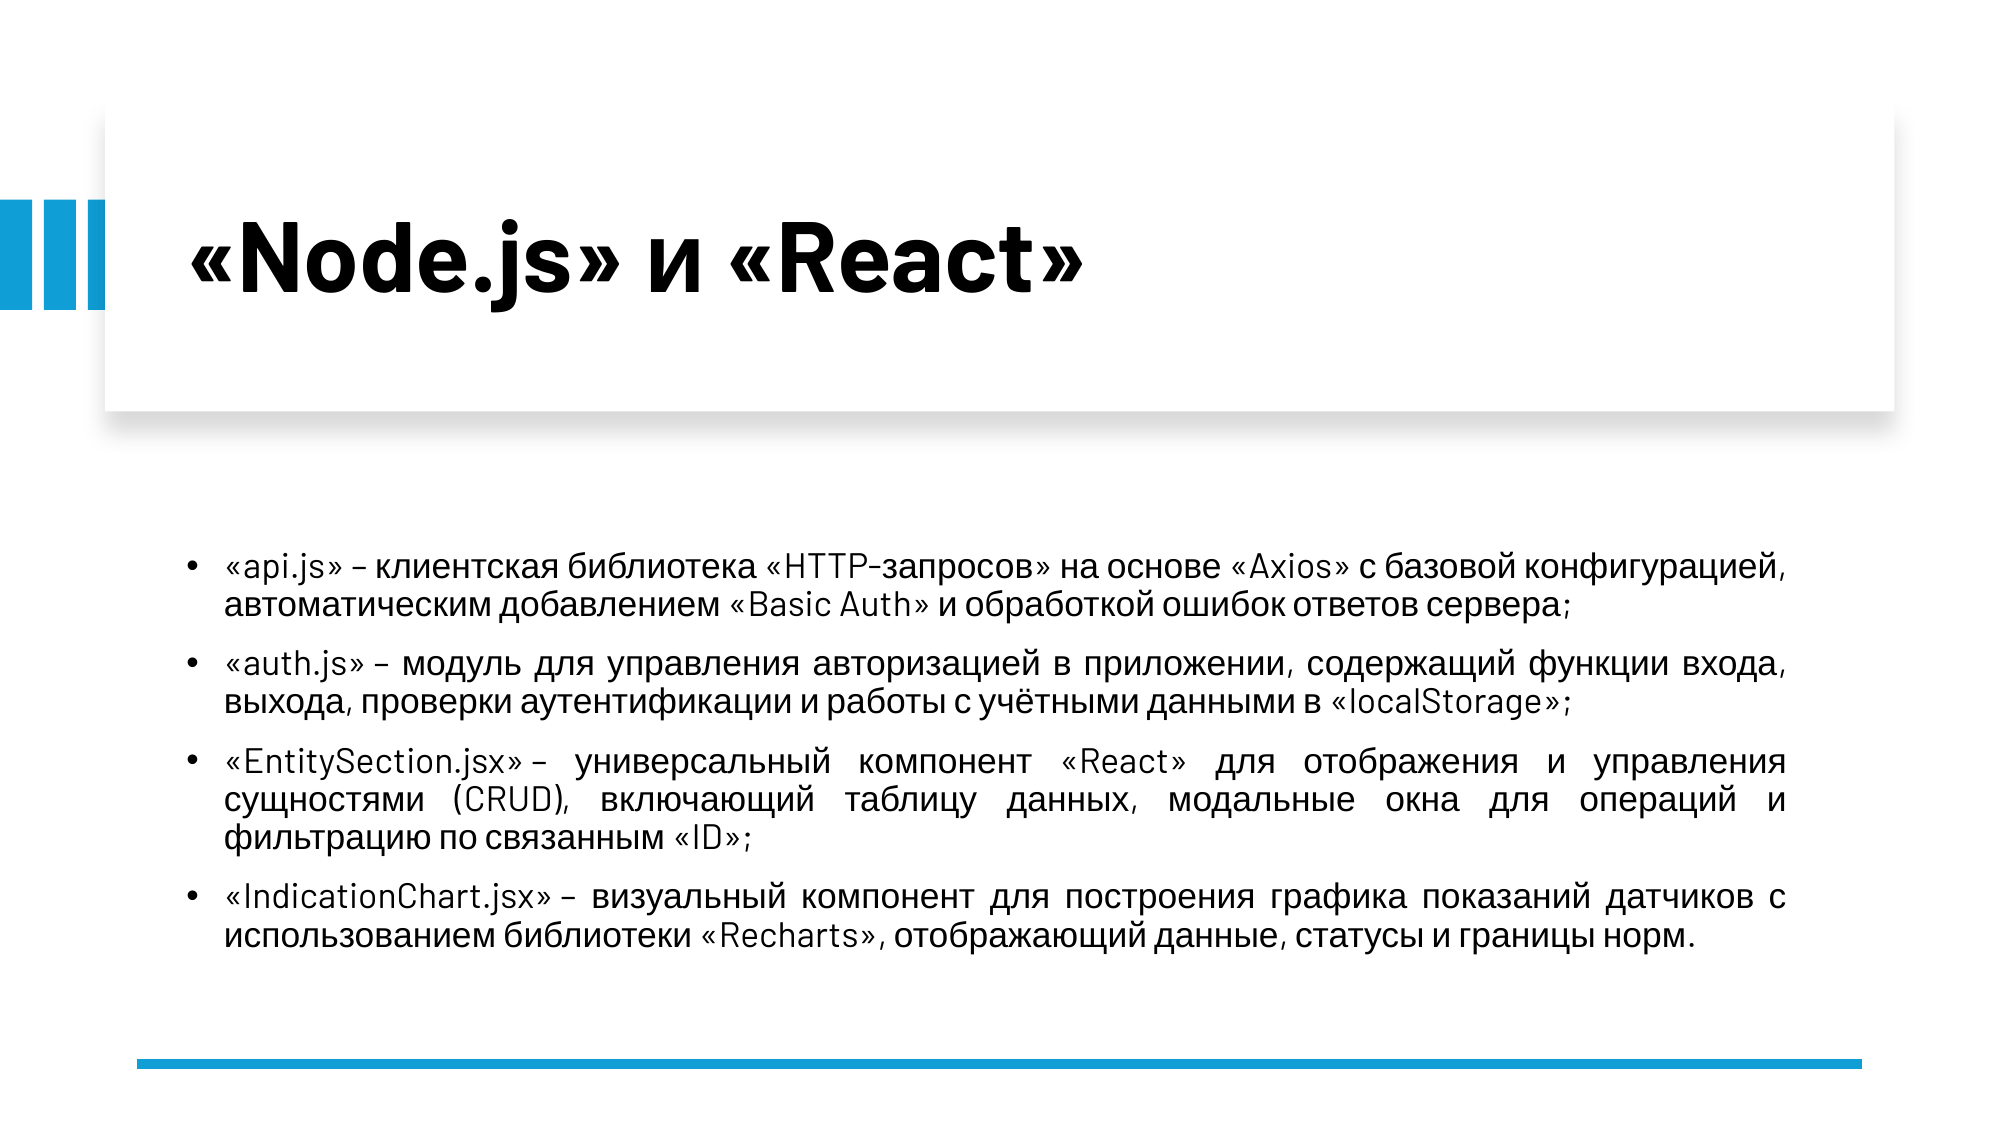

# «Node.js» и «React»

«api.js» – клиентская библиотека «HTTP-запросов» на основе «Axios» с базовой конфигурацией, автоматическим добавлением «Basic Auth» и обработкой ошибок ответов сервера;
«auth.js» – модуль для управления авторизацией в приложении, содержащий функции входа, выхода, проверки аутентификации и работы с учётными данными в «localStorage»;
«EntitySection.jsx» – универсальный компонент «React» для отображения и управления сущностями (CRUD), включающий таблицу данных, модальные окна для операций и фильтрацию по связанным «ID»;
«IndicationChart.jsx» – визуальный компонент для построения графика показаний датчиков с использованием библиотеки «Recharts», отображающий данные, статусы и границы норм.